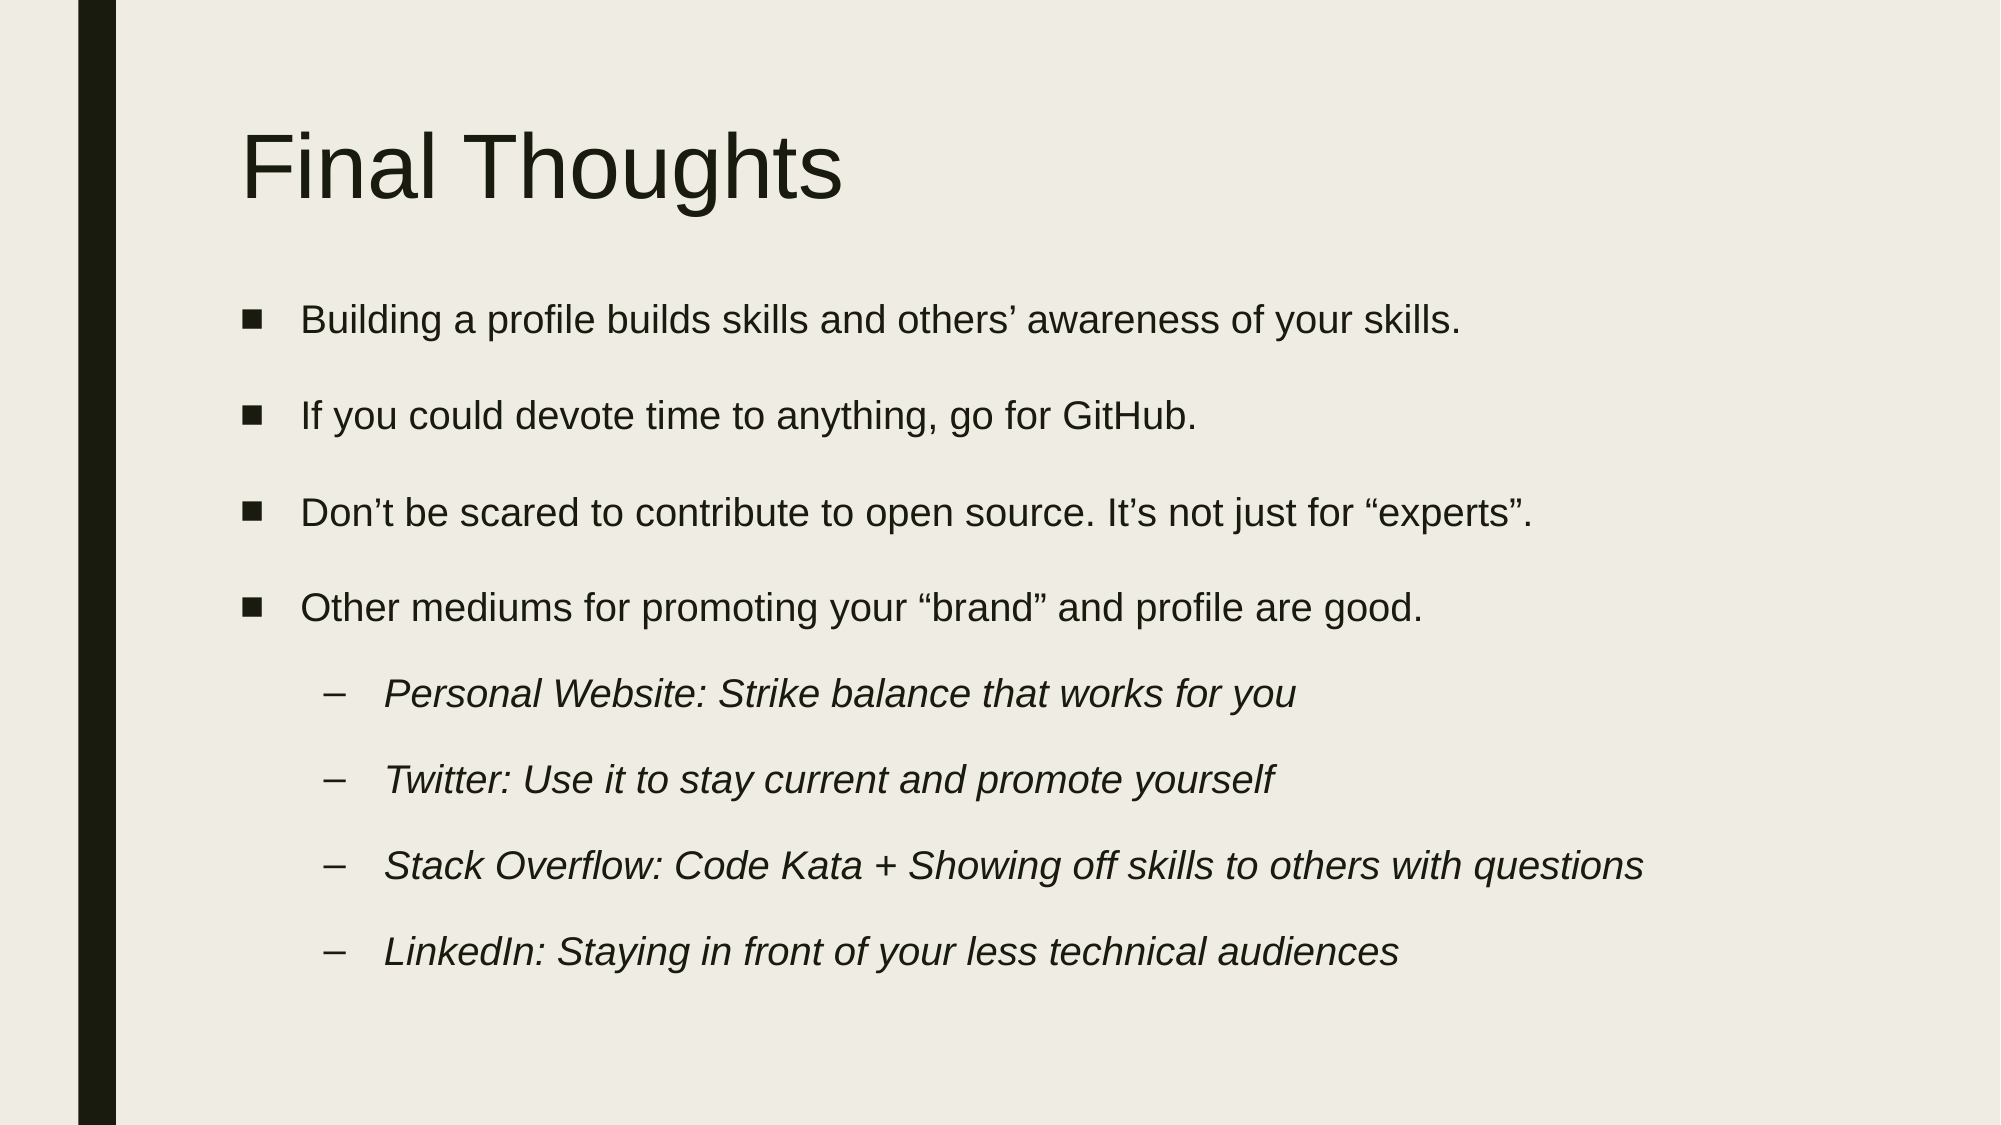

# Final Thoughts
Building a profile builds skills and others’ awareness of your skills.
If you could devote time to anything, go for GitHub.
Don’t be scared to contribute to open source. It’s not just for “experts”.
Other mediums for promoting your “brand” and profile are good.
Personal Website: Strike balance that works for you
Twitter: Use it to stay current and promote yourself
Stack Overflow: Code Kata + Showing off skills to others with questions
LinkedIn: Staying in front of your less technical audiences